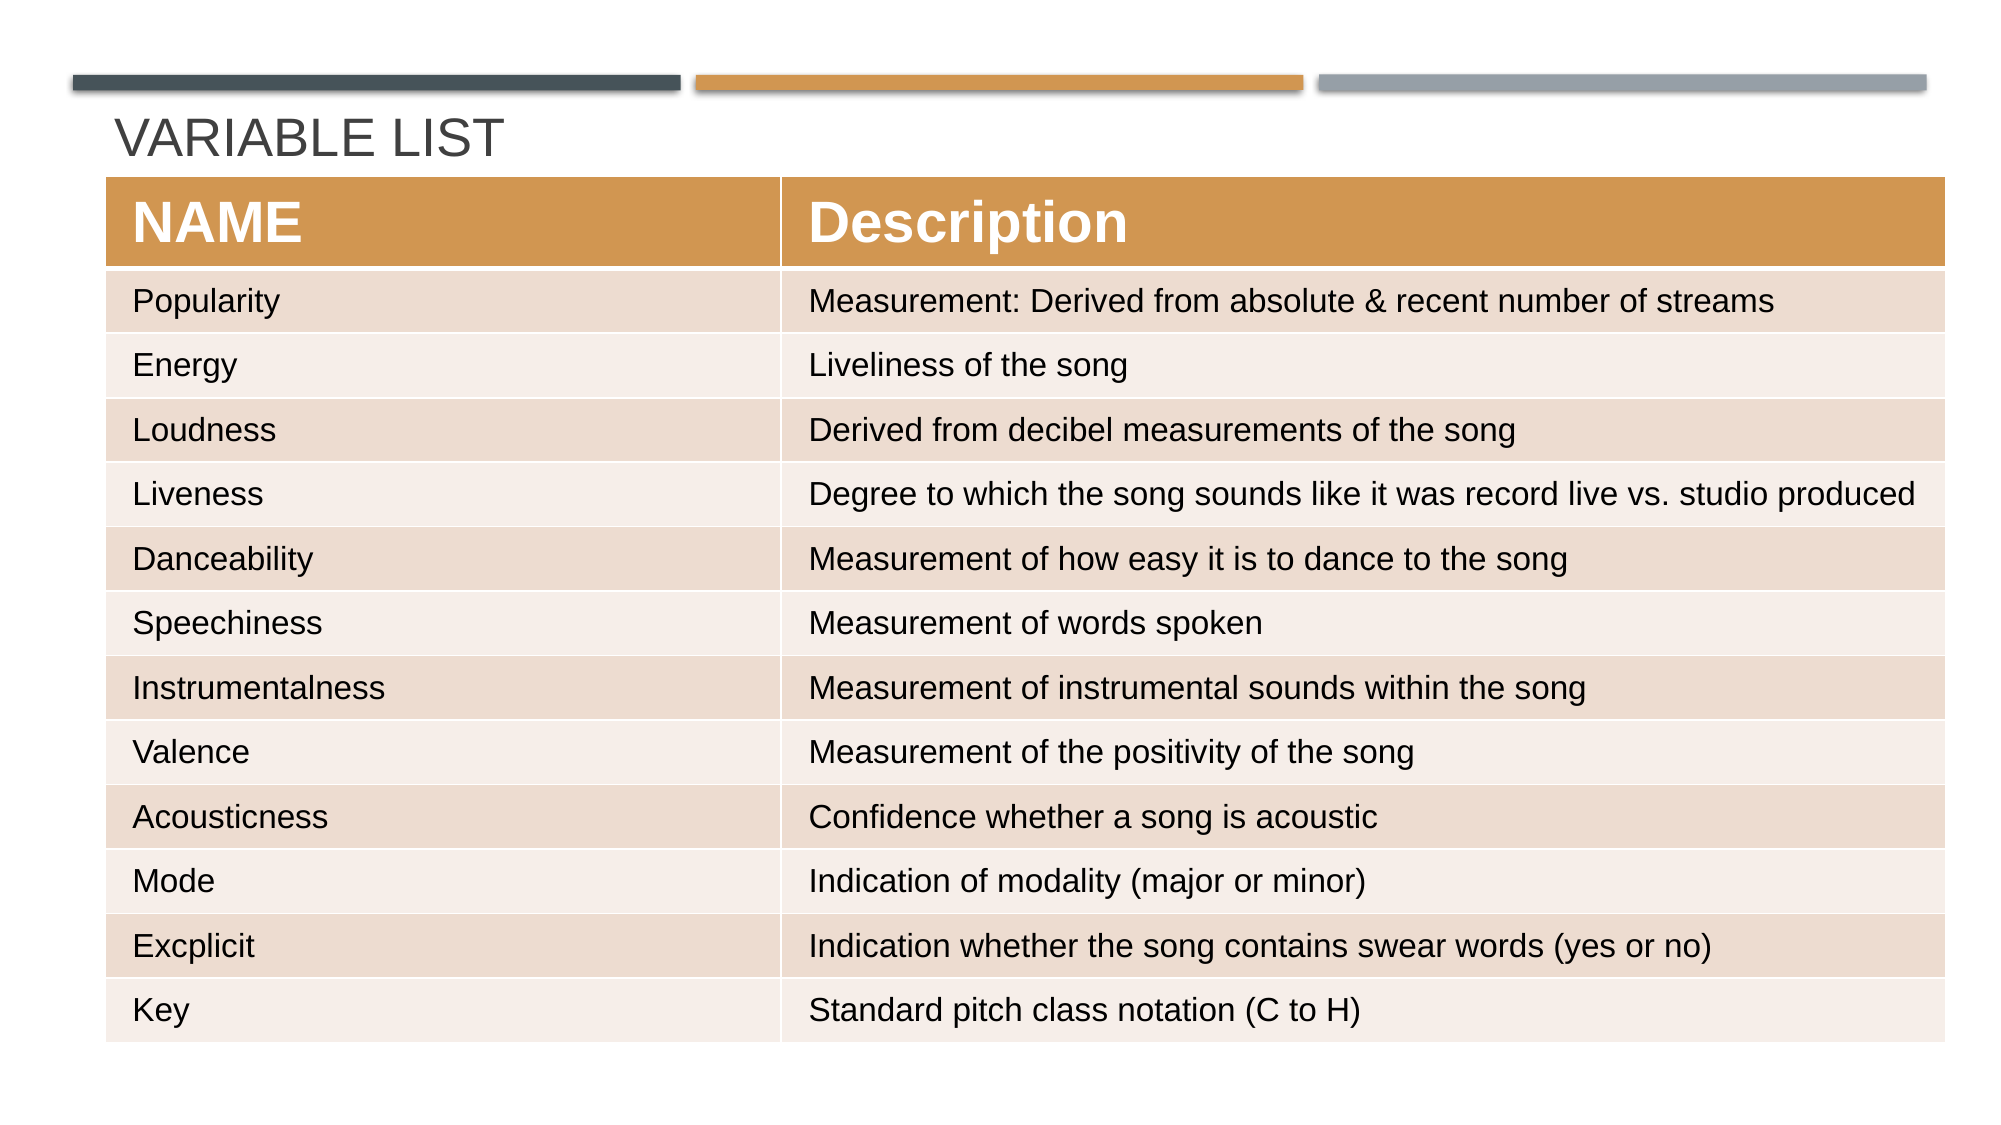

# Variable list
| NAME | Description |
| --- | --- |
| Popularity | Measurement: Derived from absolute & recent number of streams |
| Energy | Liveliness of the song |
| Loudness | Derived from decibel measurements of the song |
| Liveness | Degree to which the song sounds like it was record live vs. studio produced |
| Danceability | Measurement of how easy it is to dance to the song |
| Speechiness | Measurement of words spoken |
| Instrumentalness | Measurement of instrumental sounds within the song |
| Valence | Measurement of the positivity of the song |
| Acousticness | Confidence whether a song is acoustic |
| Mode | Indication of modality (major or minor) |
| Excplicit | Indication whether the song contains swear words (yes or no) |
| Key | Standard pitch class notation (C to H) |